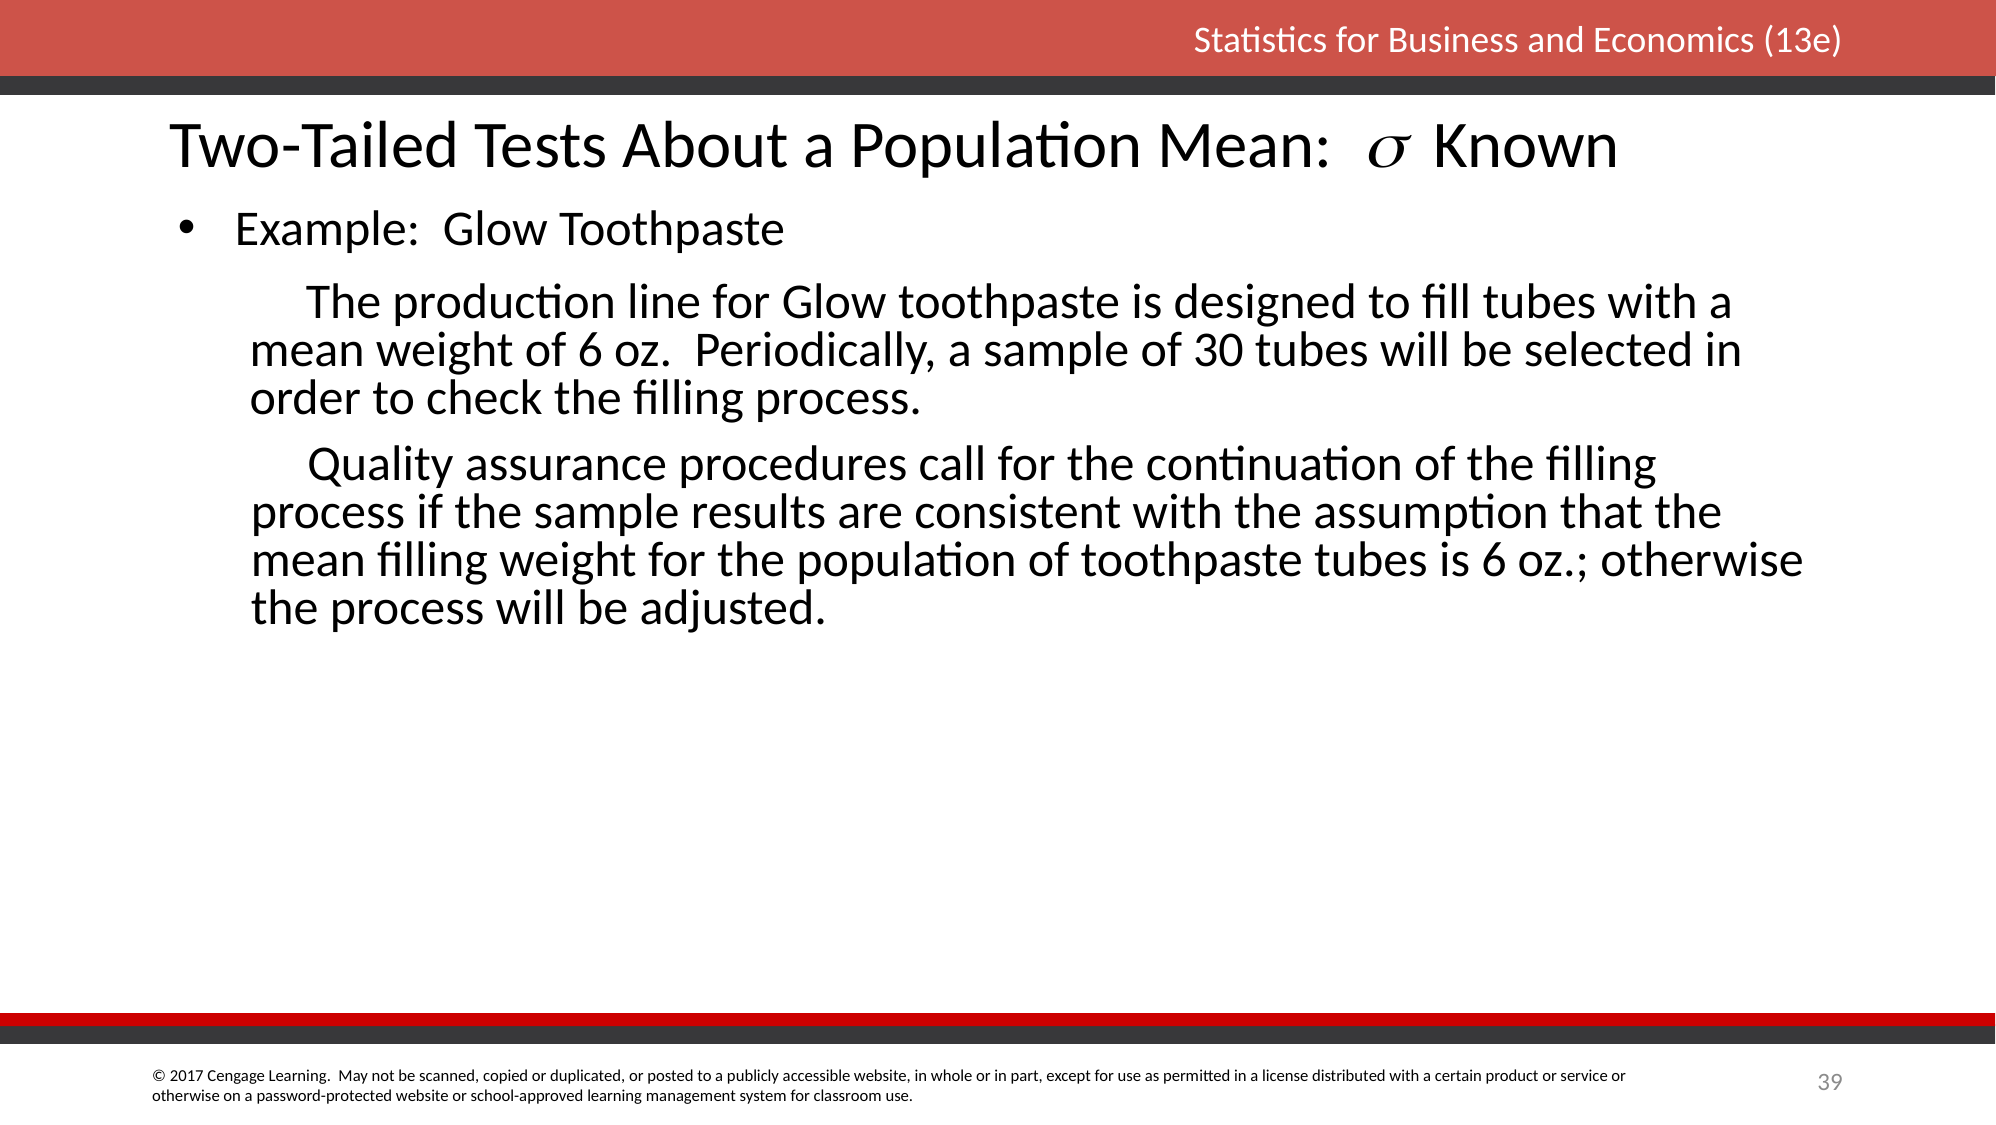

Two-Tailed Tests About a Population Mean:  σ  Known
Example:  Glow Toothpaste
     The production line for Glow toothpaste is designed to fill tubes with a mean weight of 6 oz.  Periodically, a sample of 30 tubes will be selected in order to check the filling process.
     Quality assurance procedures call for the continuation of the filling process if the sample results are consistent with the assumption that the mean filling weight for the population of toothpaste tubes is 6 oz.; otherwise the process will be adjusted.
39